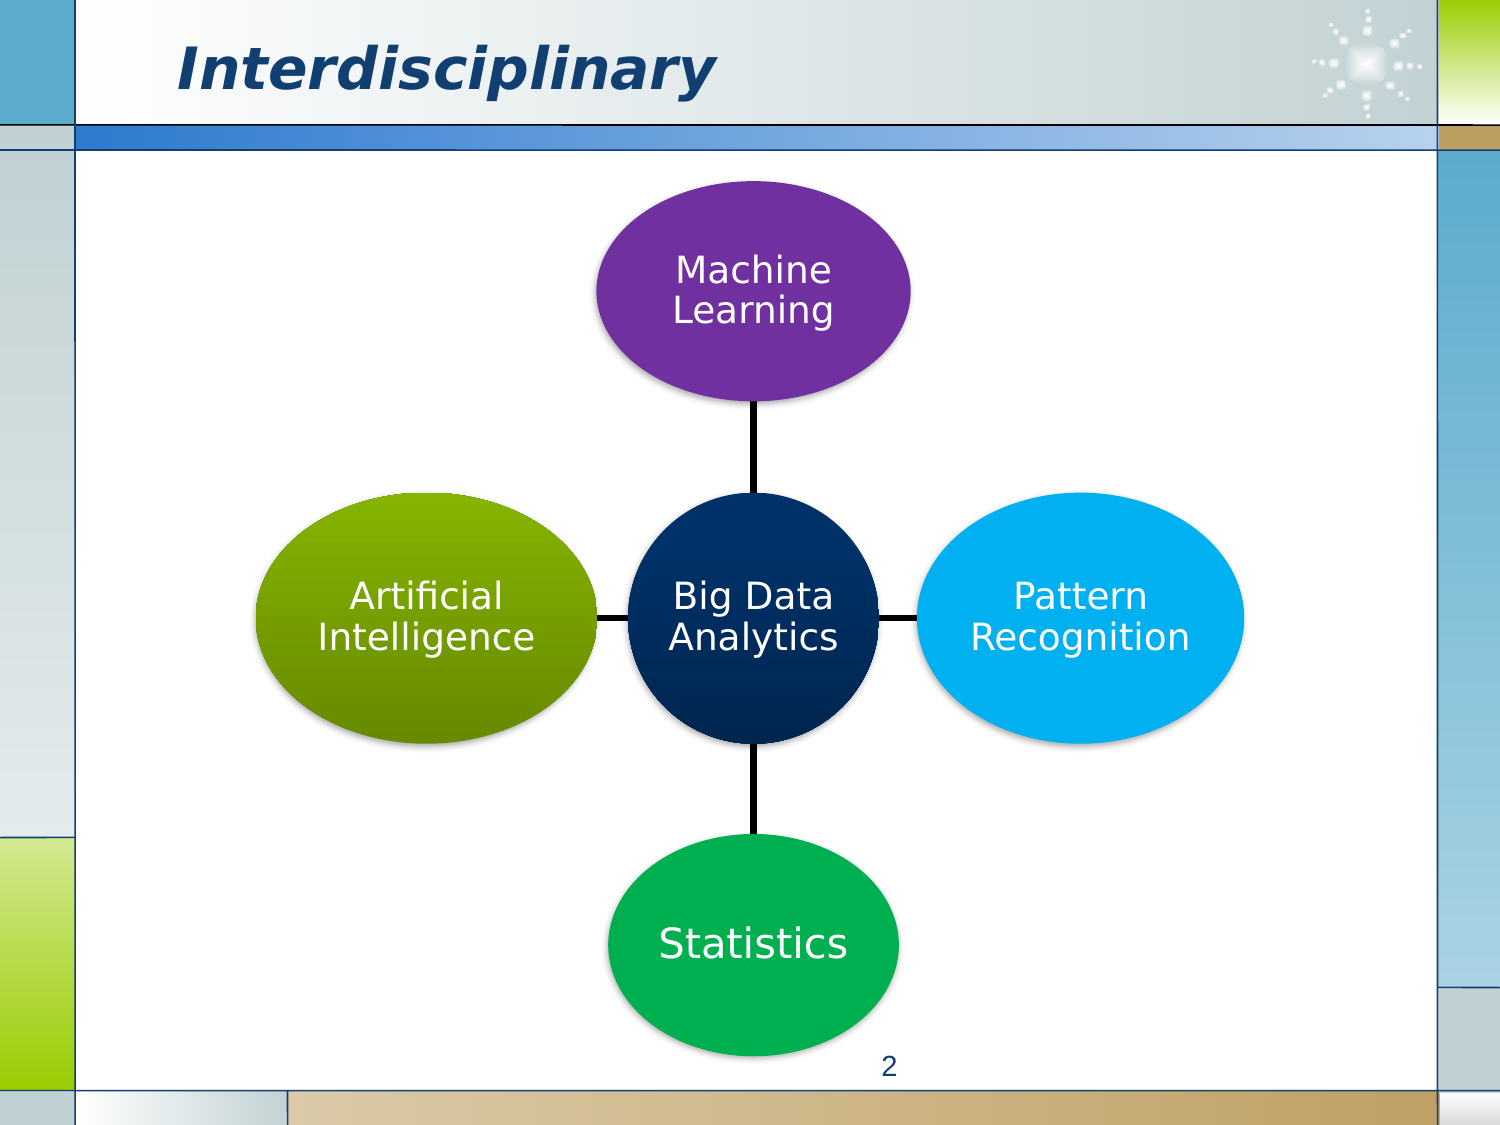

# Interdisciplinary
Big Data Analytics

Machine Learning

Pattern Recognition

Statistics

Artificial Intelligence
2